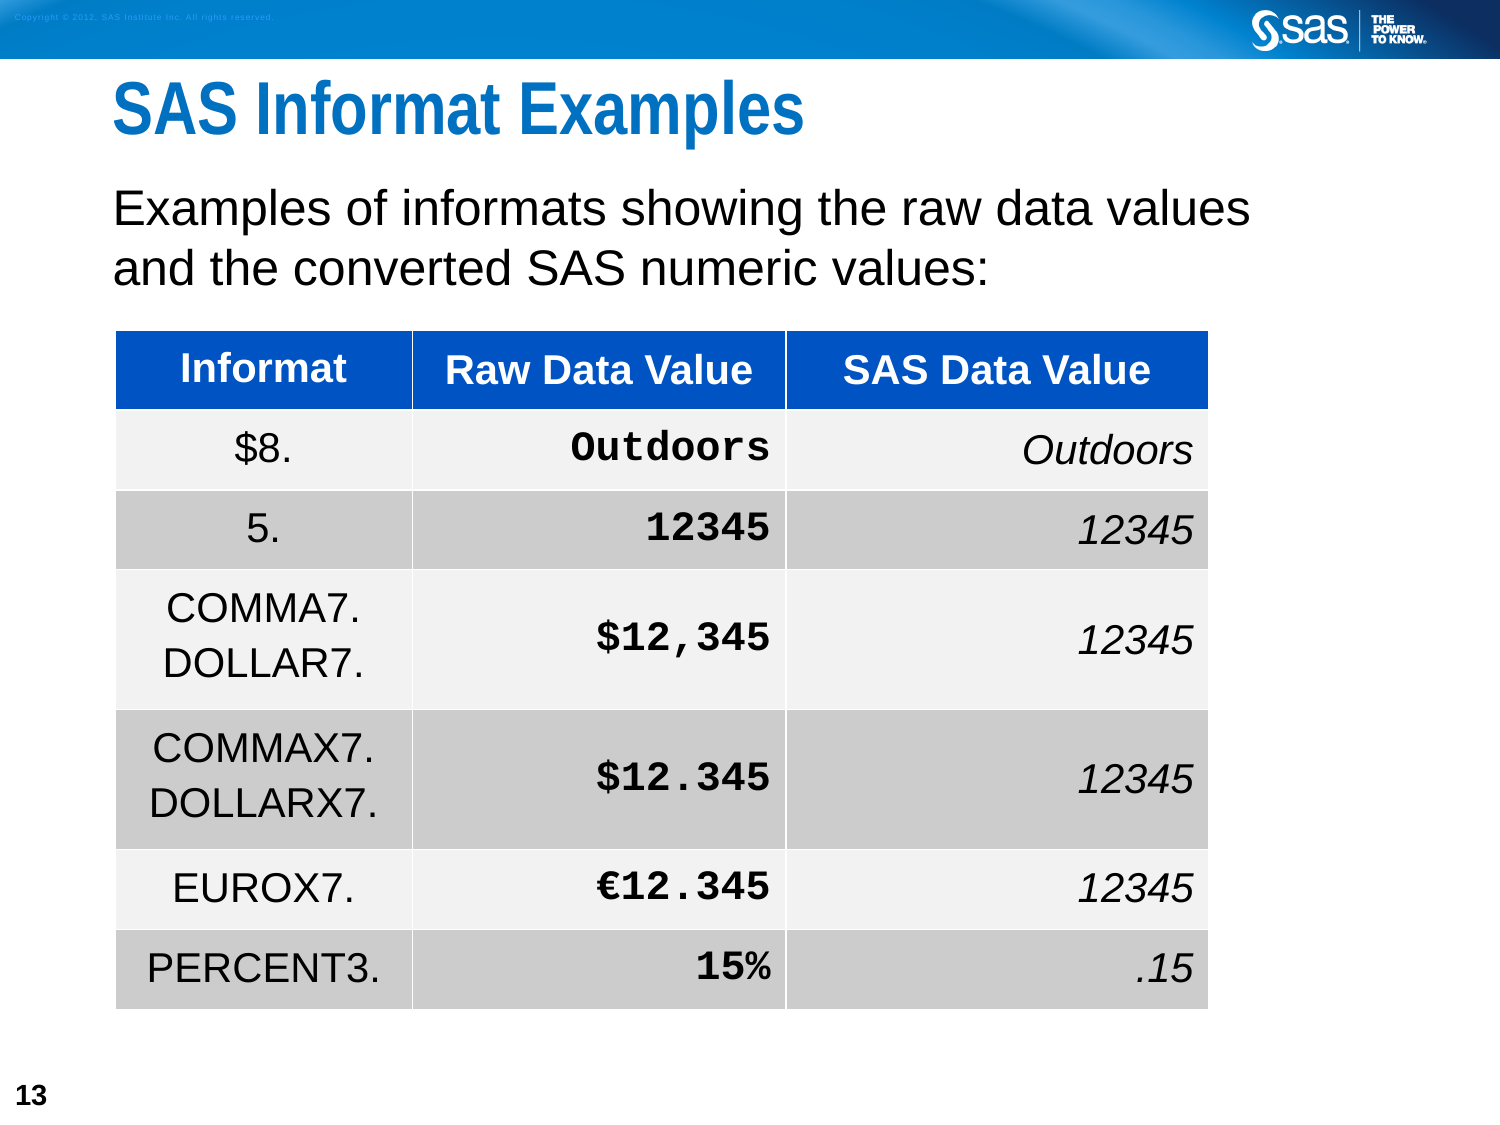

# SAS Informat Examples
Examples of informats showing the raw data values
and the converted SAS numeric values:

| Informat | Raw Data Value | SAS Data Value |
| --- | --- | --- |
| $8. | Outdoors | Outdoors |
| 5. | 12345 | 12345 |
| COMMA7. DOLLAR7. | $12,345 | 12345 |
| COMMAX7. DOLLARX7. | $12.345 | 12345 |
| EUROX7. | €12.345 | 12345 |
| PERCENT3. | 15% | .15 |